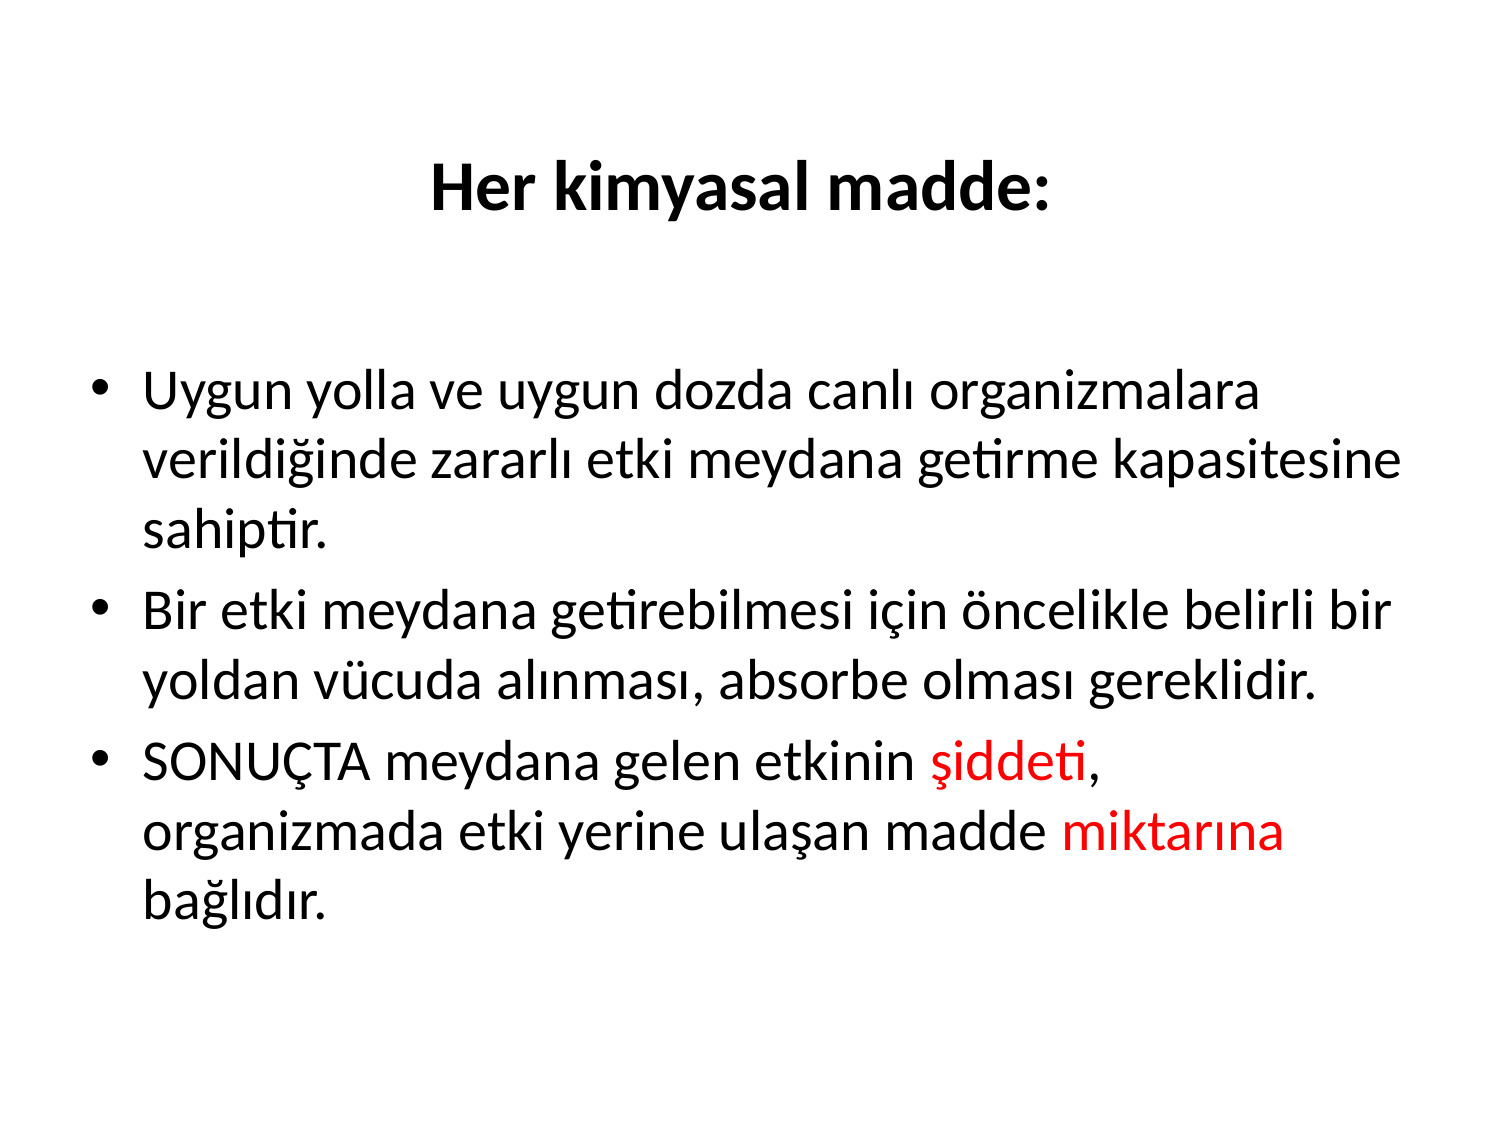

# Her kimyasal madde:

Uygun yolla ve uygun dozda canlı organizmalara verildiğinde zararlı etki meydana getirme kapasitesine sahiptir.
Bir etki meydana getirebilmesi için öncelikle belirli bir yoldan vücuda alınması, absorbe olması gereklidir.
SONUÇTA meydana gelen etkinin şiddeti, organizmada etki yerine ulaşan madde miktarına bağlıdır.